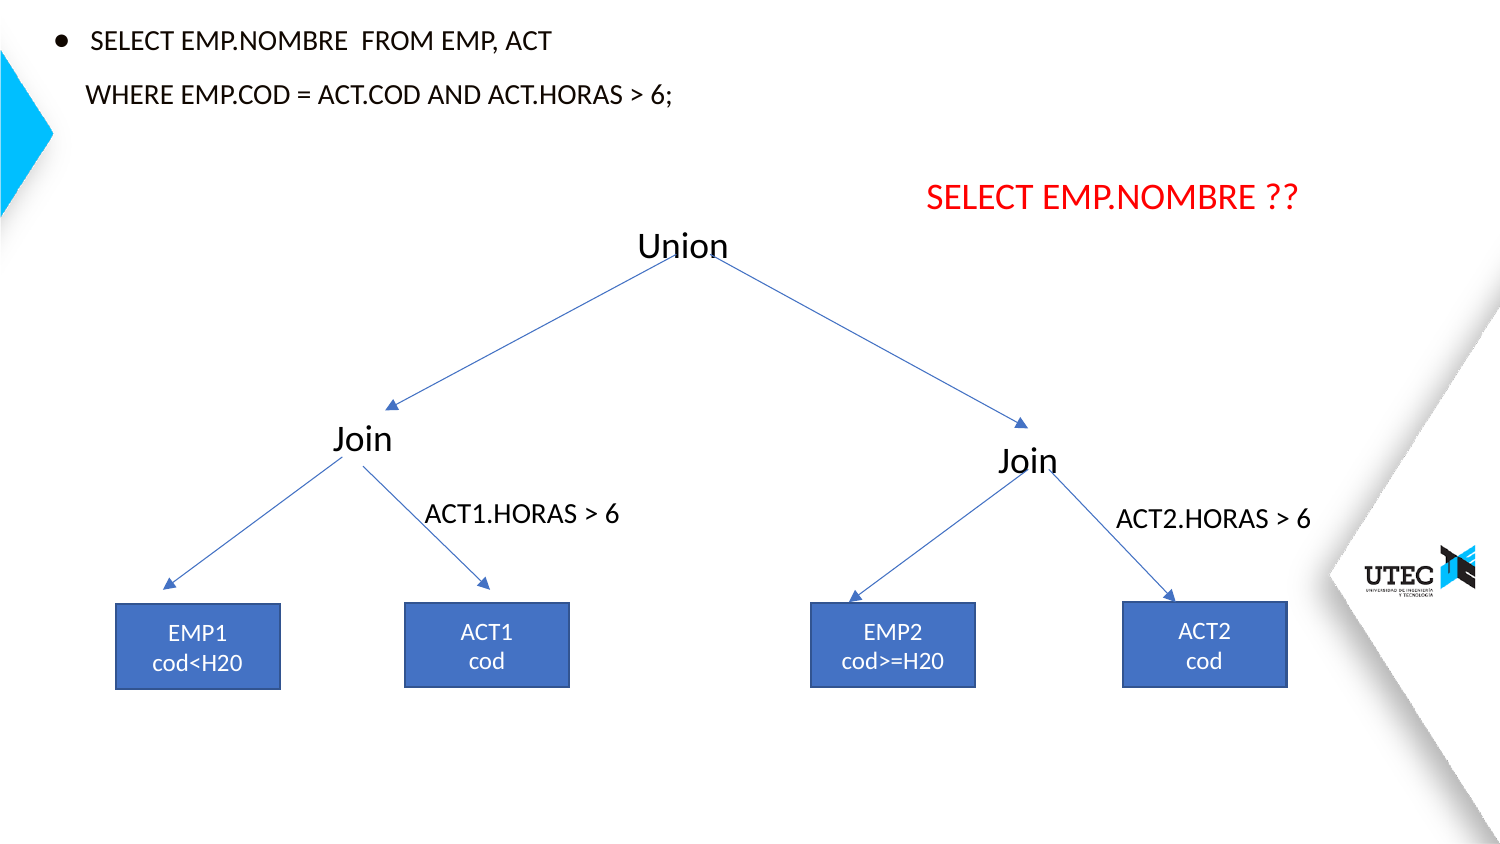

SELECT EMP.NOMBRE  FROM EMP, ACT
     WHERE EMP.COD = ACT.COD AND ACT.HORAS > 6;

SELECT EMP.NOMBRE ??
Union
Join
Join
ACT1.HORAS > 6
ACT2.HORAS > 6
ACT2
cod
EMP2
cod>=H20
ACT1
cod
EMP1
cod<H20